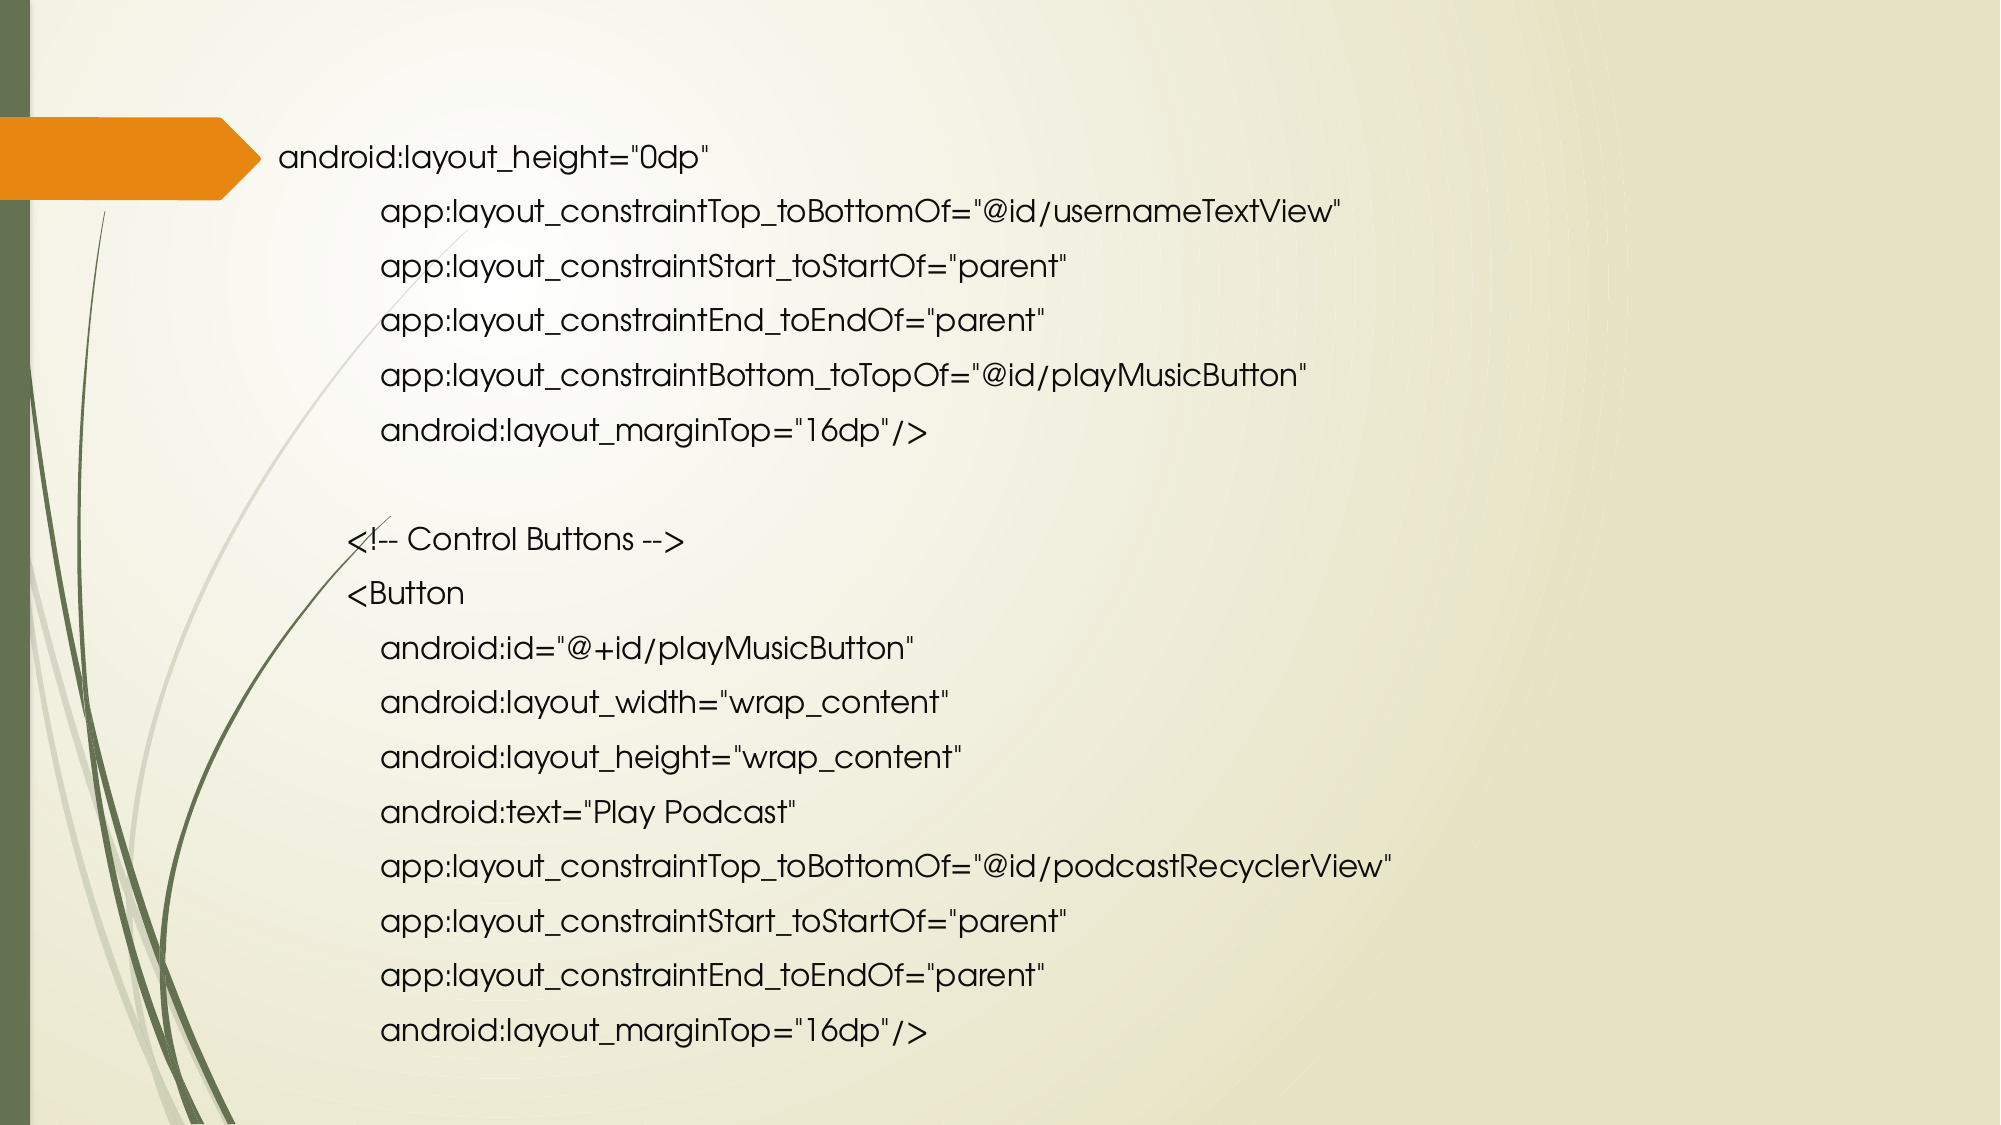

android:layout_height="0dp"
            app:layout_constraintTop_toBottomOf="@id/usernameTextView"
            app:layout_constraintStart_toStartOf="parent"
            app:layout_constraintEnd_toEndOf="parent"
            app:layout_constraintBottom_toTopOf="@id/playMusicButton"
            android:layout_marginTop="16dp"/>

        <!-- Control Buttons -->
        <Button
            android:id="@+id/playMusicButton"
            android:layout_width="wrap_content"
            android:layout_height="wrap_content"
            android:text="Play Podcast"
            app:layout_constraintTop_toBottomOf="@id/podcastRecyclerView"
            app:layout_constraintStart_toStartOf="parent"
            app:layout_constraintEnd_toEndOf="parent"
            android:layout_marginTop="16dp"/>